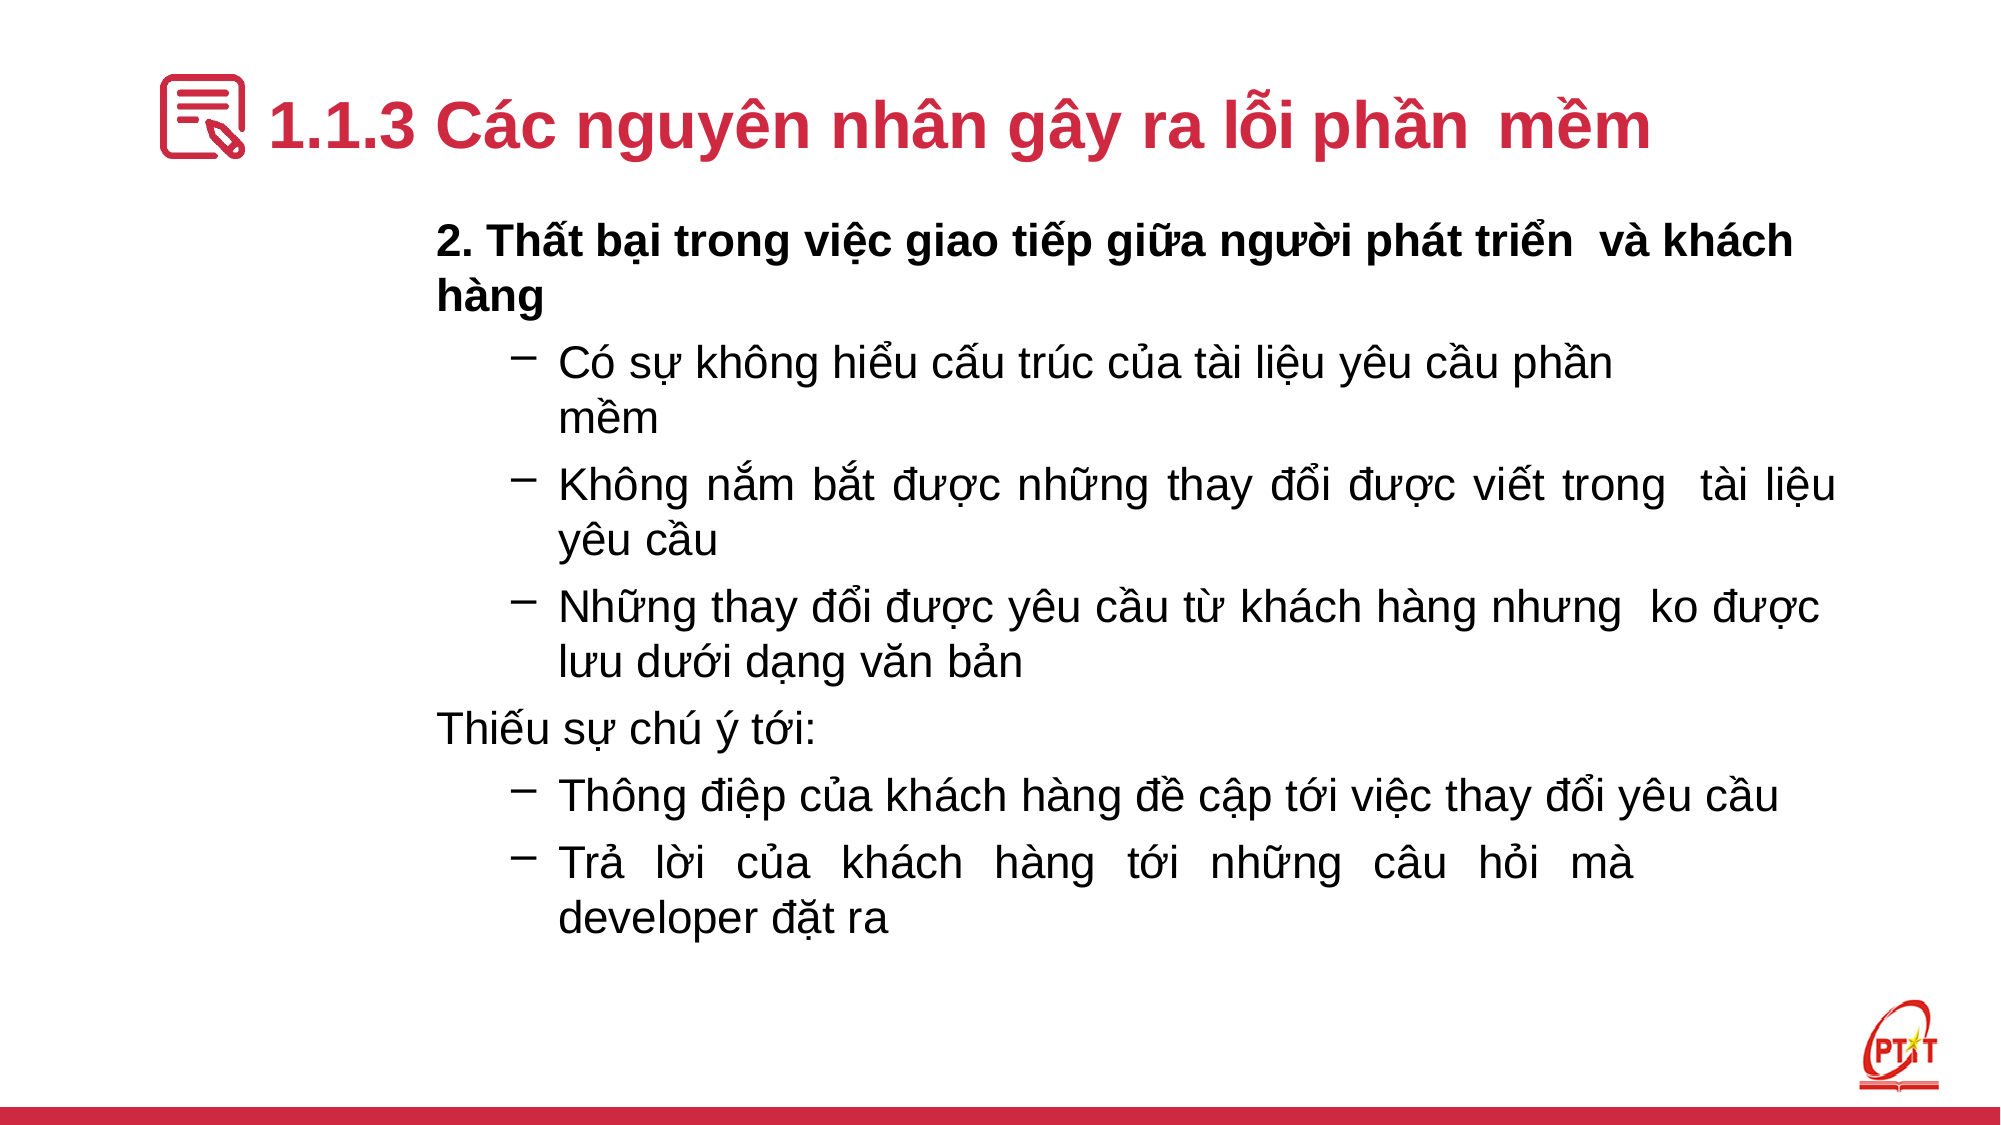

# 1.1.3 Các nguyên nhân gây ra lỗi phần mềm
2. Thất bại trong việc giao tiếp giữa người phát triển  và khách hàng
Có sự không hiểu cấu trúc của tài liệu yêu cầu phần
mềm
Không nắm bắt được những thay đổi được viết trong  tài liệu yêu cầu
Những thay đổi được yêu cầu từ khách hàng nhưng  ko được lưu dưới dạng văn bản
Thiếu sự chú ý tới:
Thông điệp của khách hàng đề cập tới việc thay đổi yêu cầu
Trả lời của khách hàng tới những câu hỏi mà  developer đặt ra